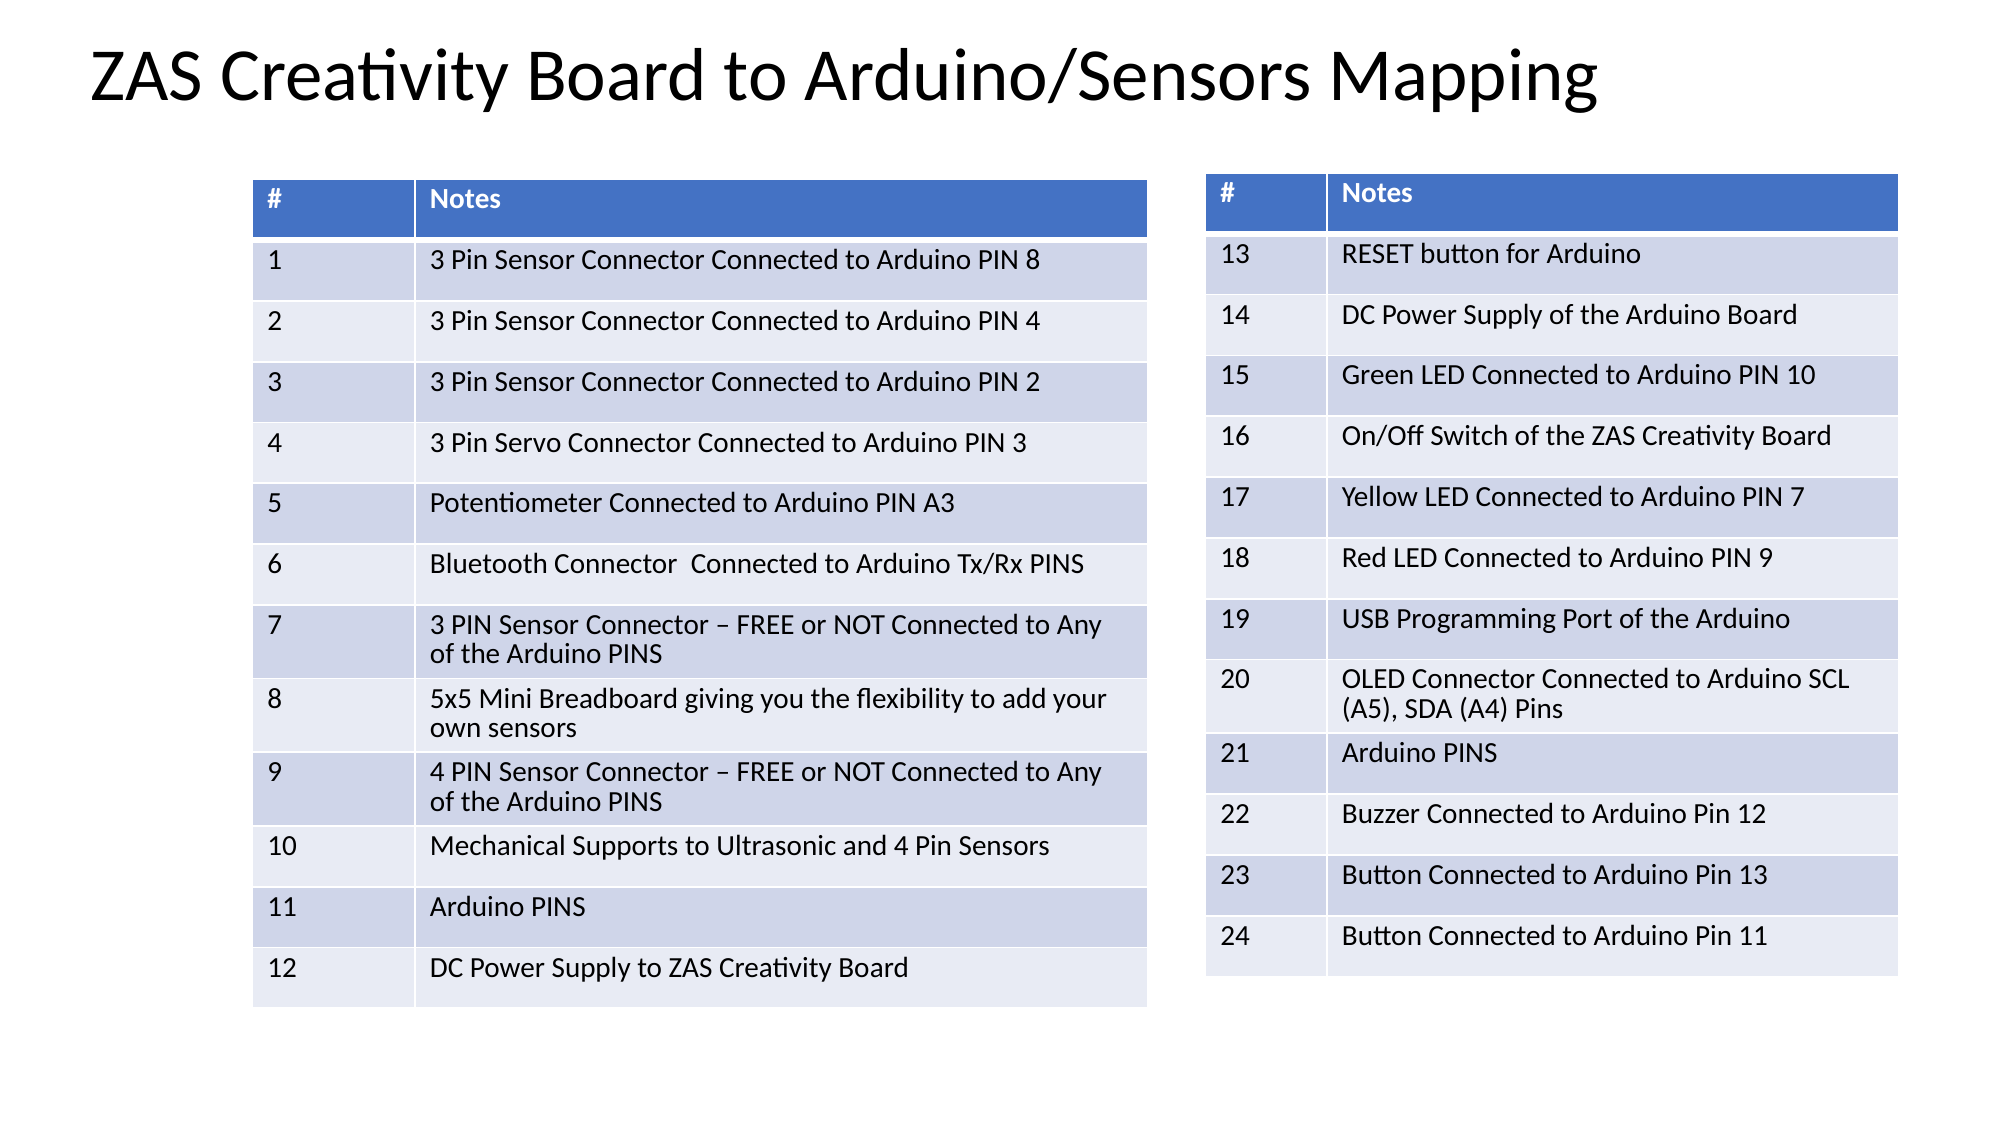

ZAS Creativity Board to Arduino/Sensors Mapping
| # | Notes |
| --- | --- |
| 13 | RESET button for Arduino |
| 14 | DC Power Supply of the Arduino Board |
| 15 | Green LED Connected to Arduino PIN 10 |
| 16 | On/Off Switch of the ZAS Creativity Board |
| 17 | Yellow LED Connected to Arduino PIN 7 |
| 18 | Red LED Connected to Arduino PIN 9 |
| 19 | USB Programming Port of the Arduino |
| 20 | OLED Connector Connected to Arduino SCL (A5), SDA (A4) Pins |
| 21 | Arduino PINS |
| 22 | Buzzer Connected to Arduino Pin 12 |
| 23 | Button Connected to Arduino Pin 13 |
| 24 | Button Connected to Arduino Pin 11 |
| # | Notes |
| --- | --- |
| 1 | 3 Pin Sensor Connector Connected to Arduino PIN 8 |
| 2 | 3 Pin Sensor Connector Connected to Arduino PIN 4 |
| 3 | 3 Pin Sensor Connector Connected to Arduino PIN 2 |
| 4 | 3 Pin Servo Connector Connected to Arduino PIN 3 |
| 5 | Potentiometer Connected to Arduino PIN A3 |
| 6 | Bluetooth Connector Connected to Arduino Tx/Rx PINS |
| 7 | 3 PIN Sensor Connector – FREE or NOT Connected to Any of the Arduino PINS |
| 8 | 5x5 Mini Breadboard giving you the flexibility to add your own sensors |
| 9 | 4 PIN Sensor Connector – FREE or NOT Connected to Any of the Arduino PINS |
| 10 | Mechanical Supports to Ultrasonic and 4 Pin Sensors |
| 11 | Arduino PINS |
| 12 | DC Power Supply to ZAS Creativity Board |